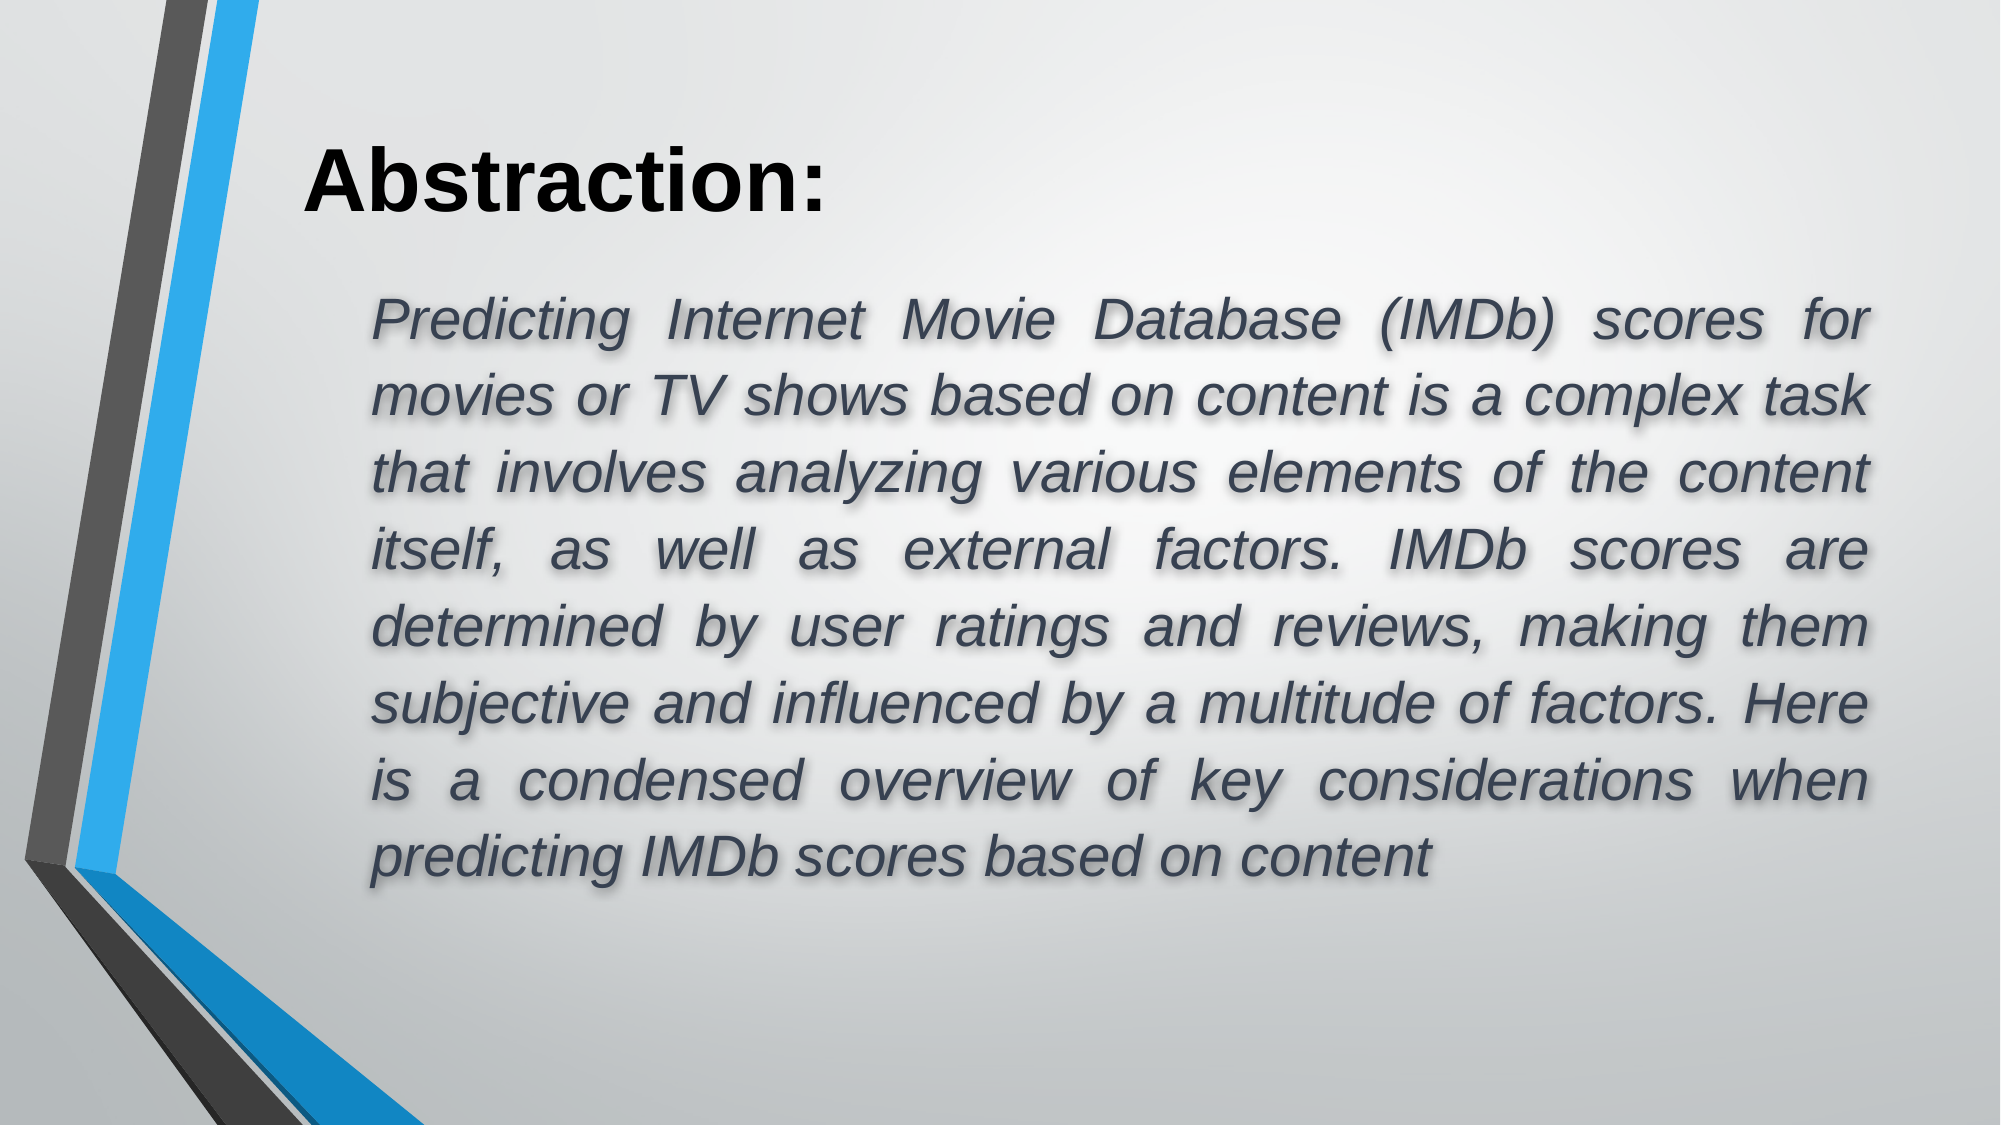

# Abstraction:
Predicting Internet Movie Database (IMDb) scores for movies or TV shows based on content is a complex task that involves analyzing various elements of the content itself, as well as external factors. IMDb scores are determined by user ratings and reviews, making them subjective and influenced by a multitude of factors. Here is a condensed overview of key considerations when predicting IMDb scores based on content